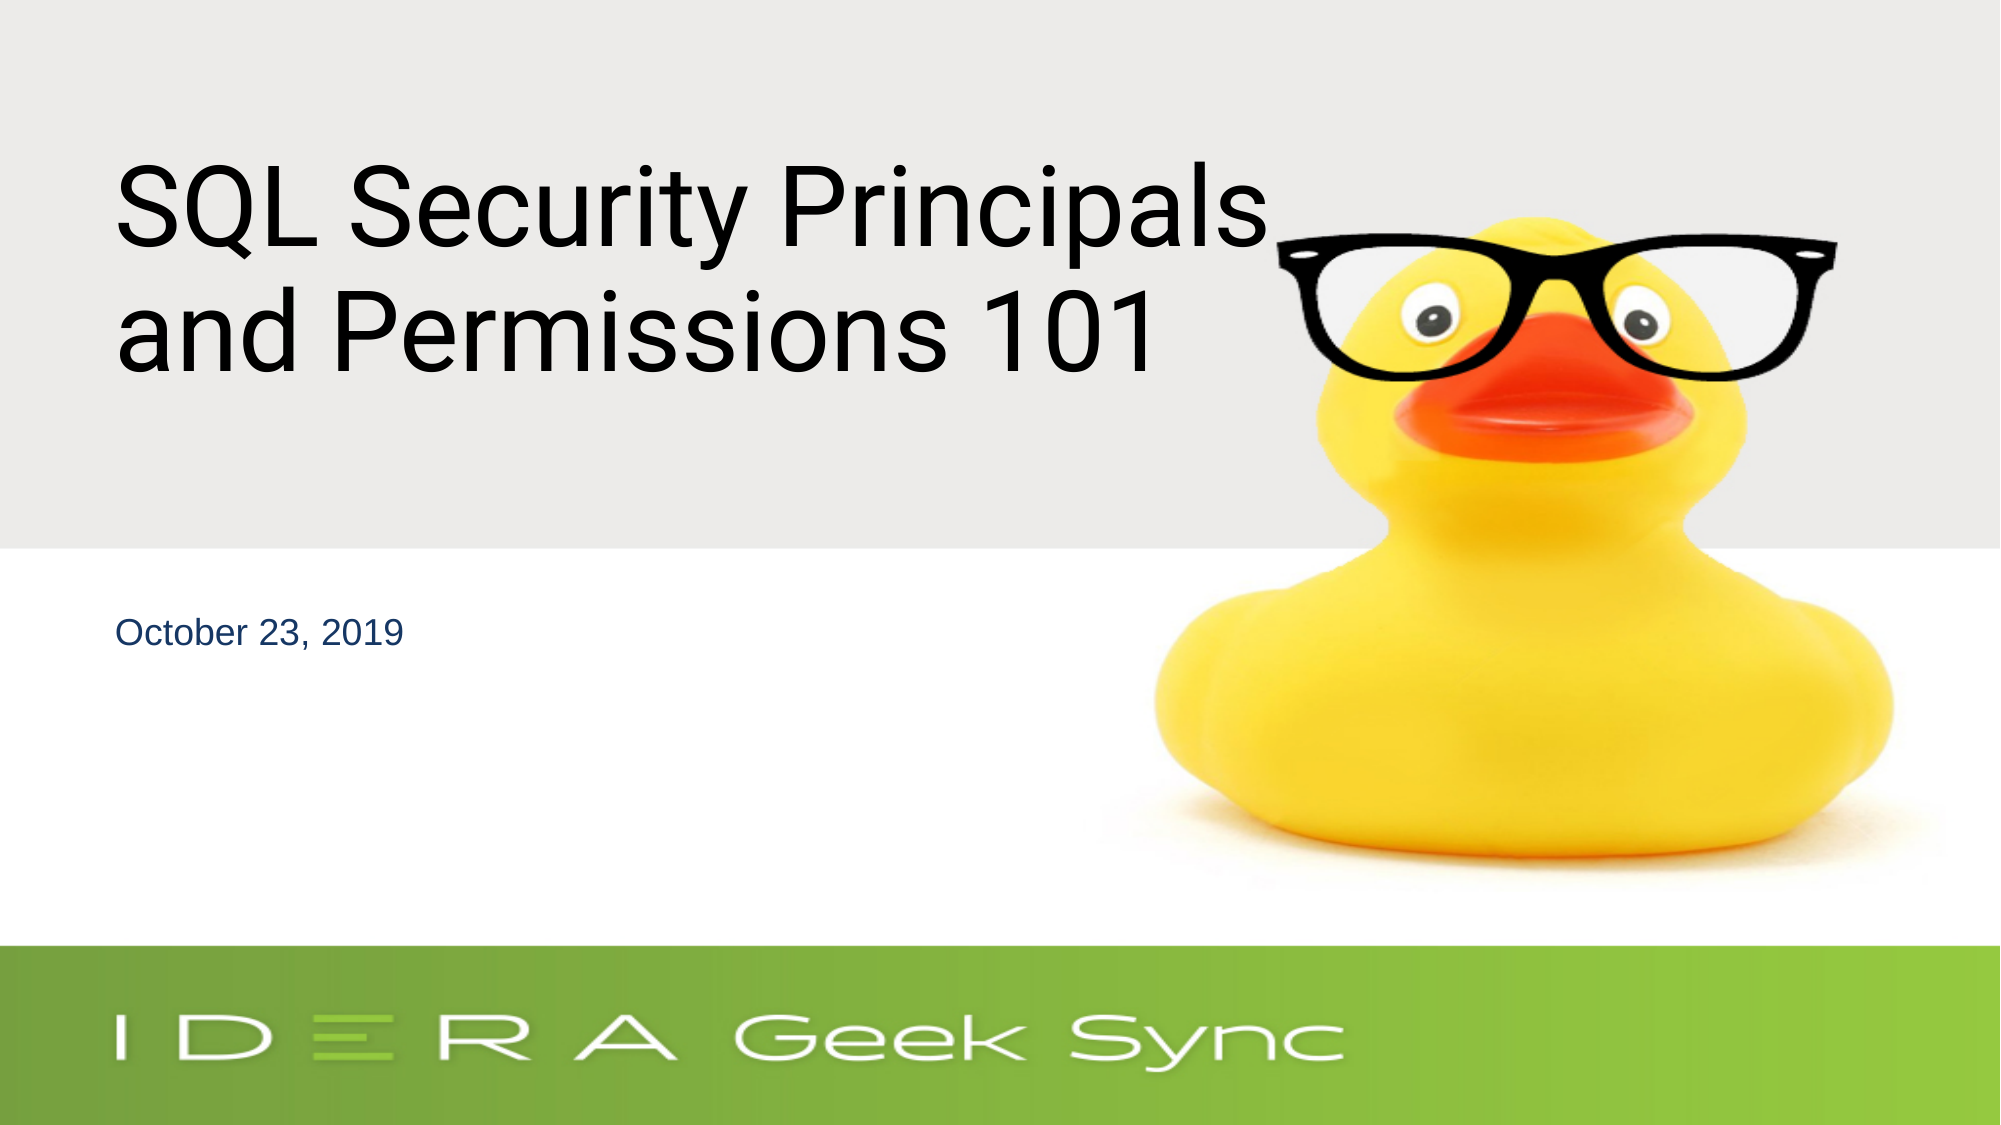

# SQL Security Principals and Permissions 101
October 23, 2019